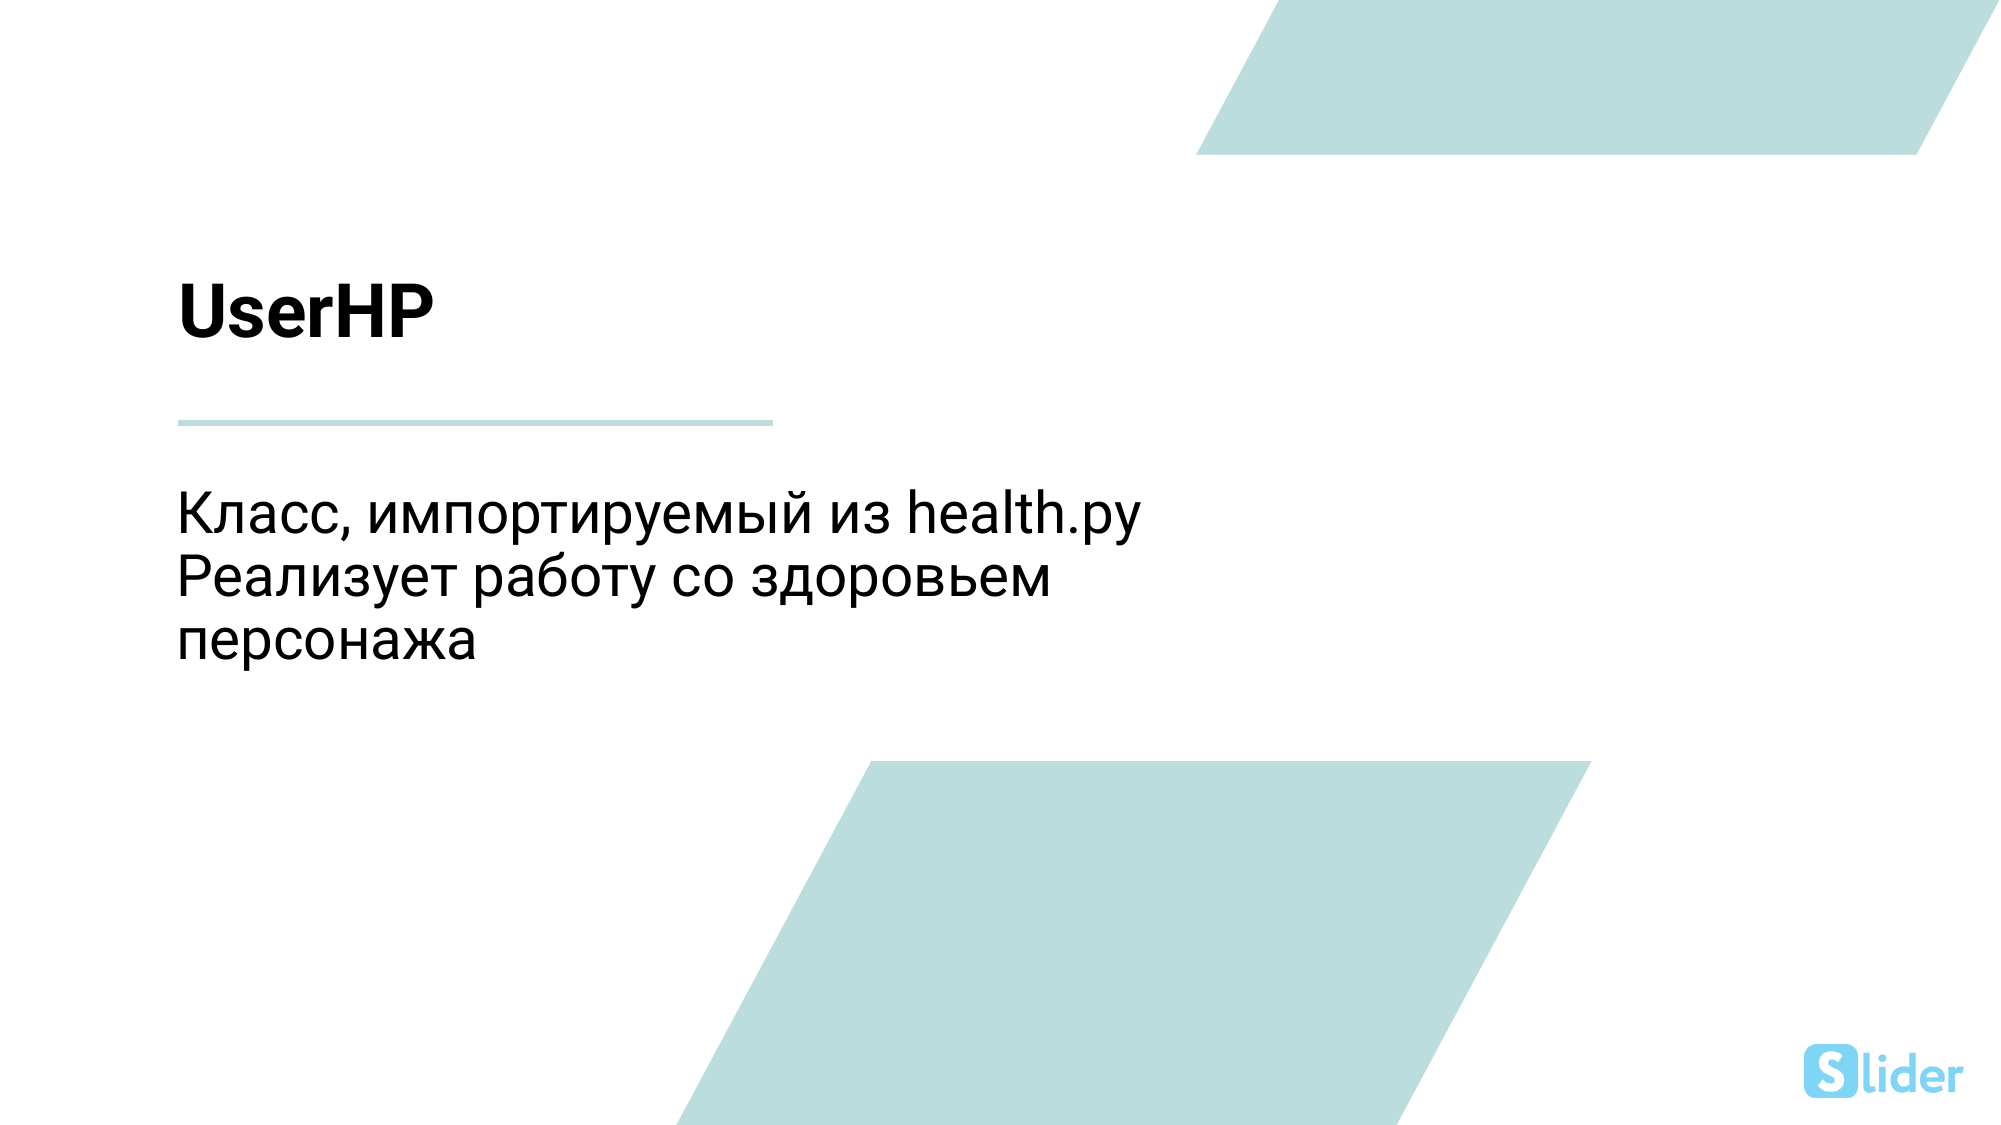

# UserHP

Класс, импортируемый из health.py
Реализует работу со здоровьем персонажа